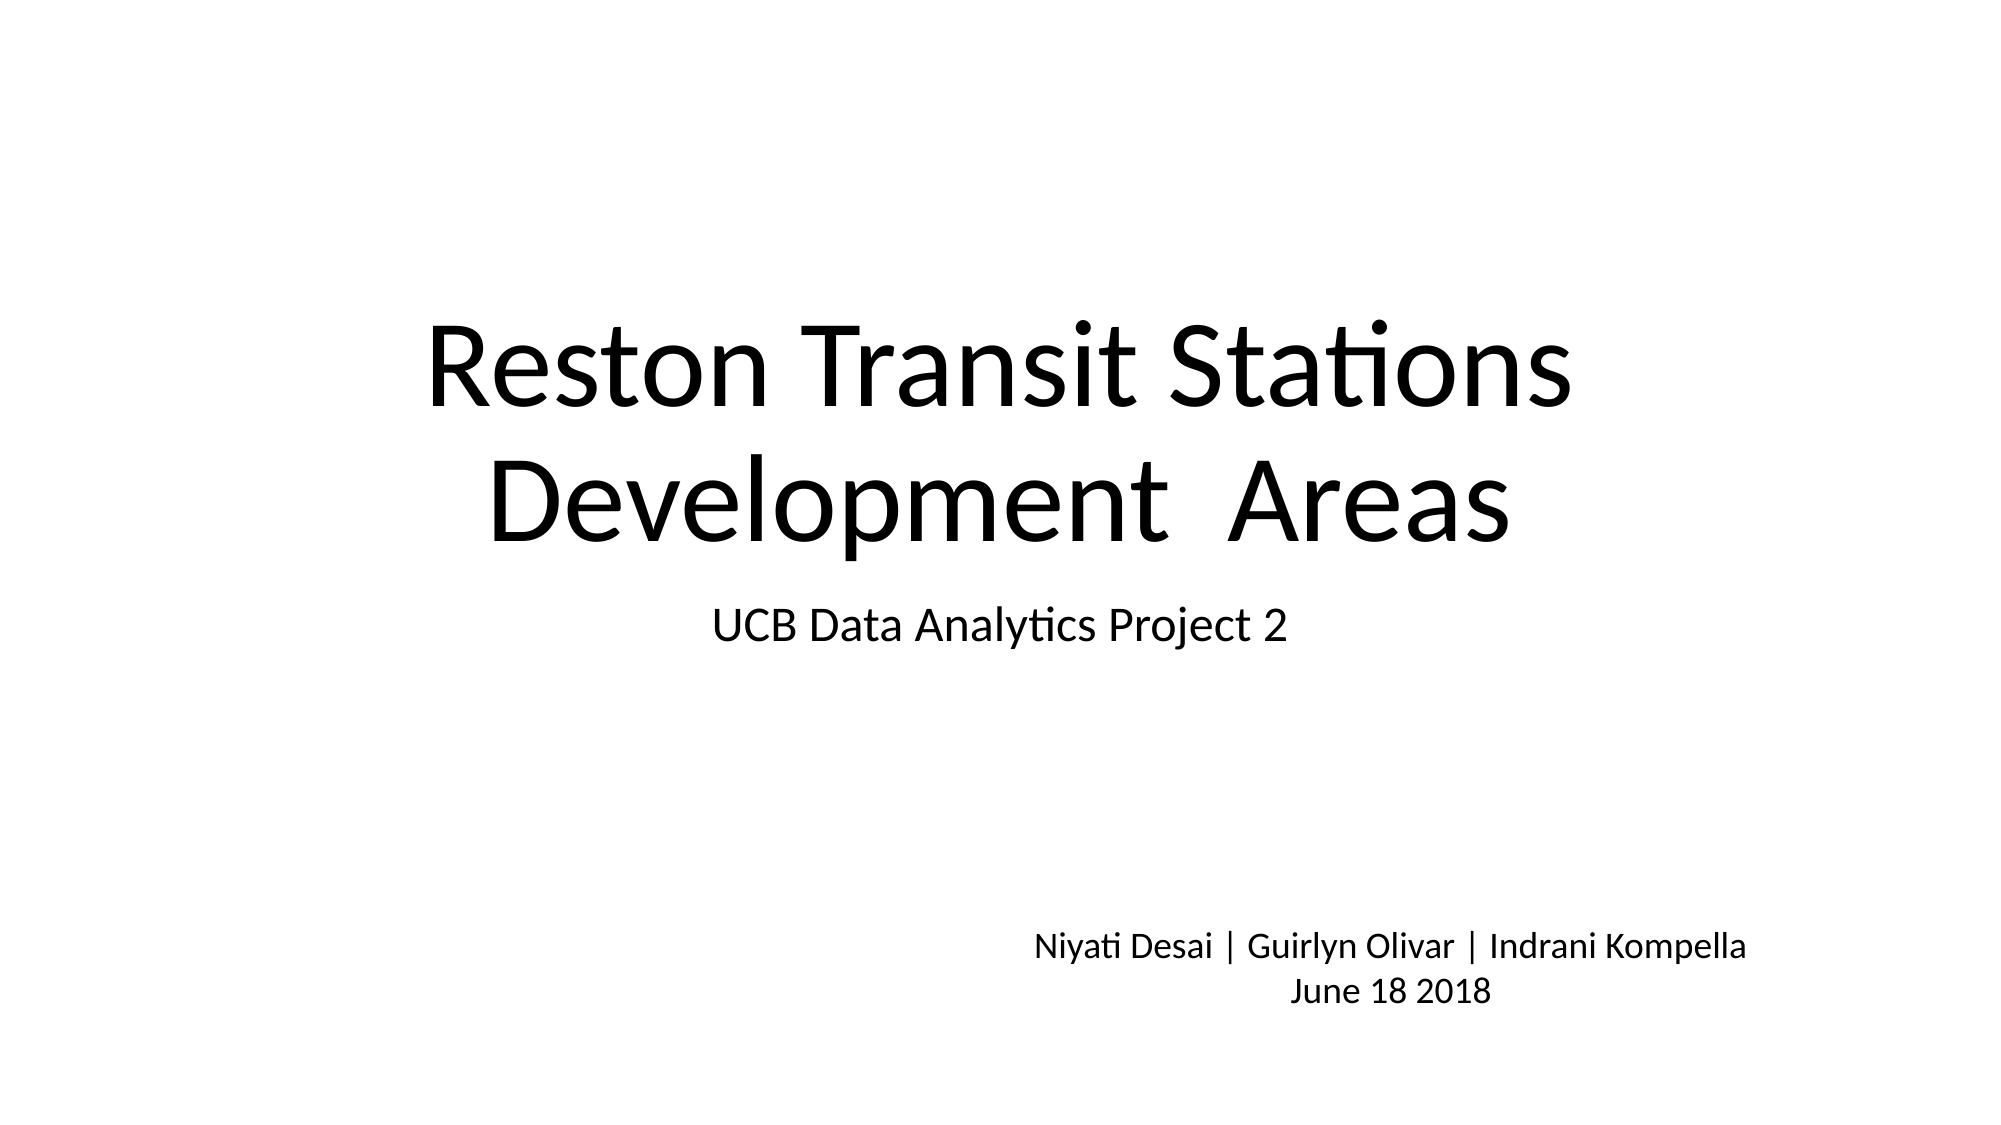

# Reston Transit Stations Development  Areas
UCB Data Analytics Project 2
Niyati Desai | Guirlyn Olivar | Indrani Kompella
June 18 2018